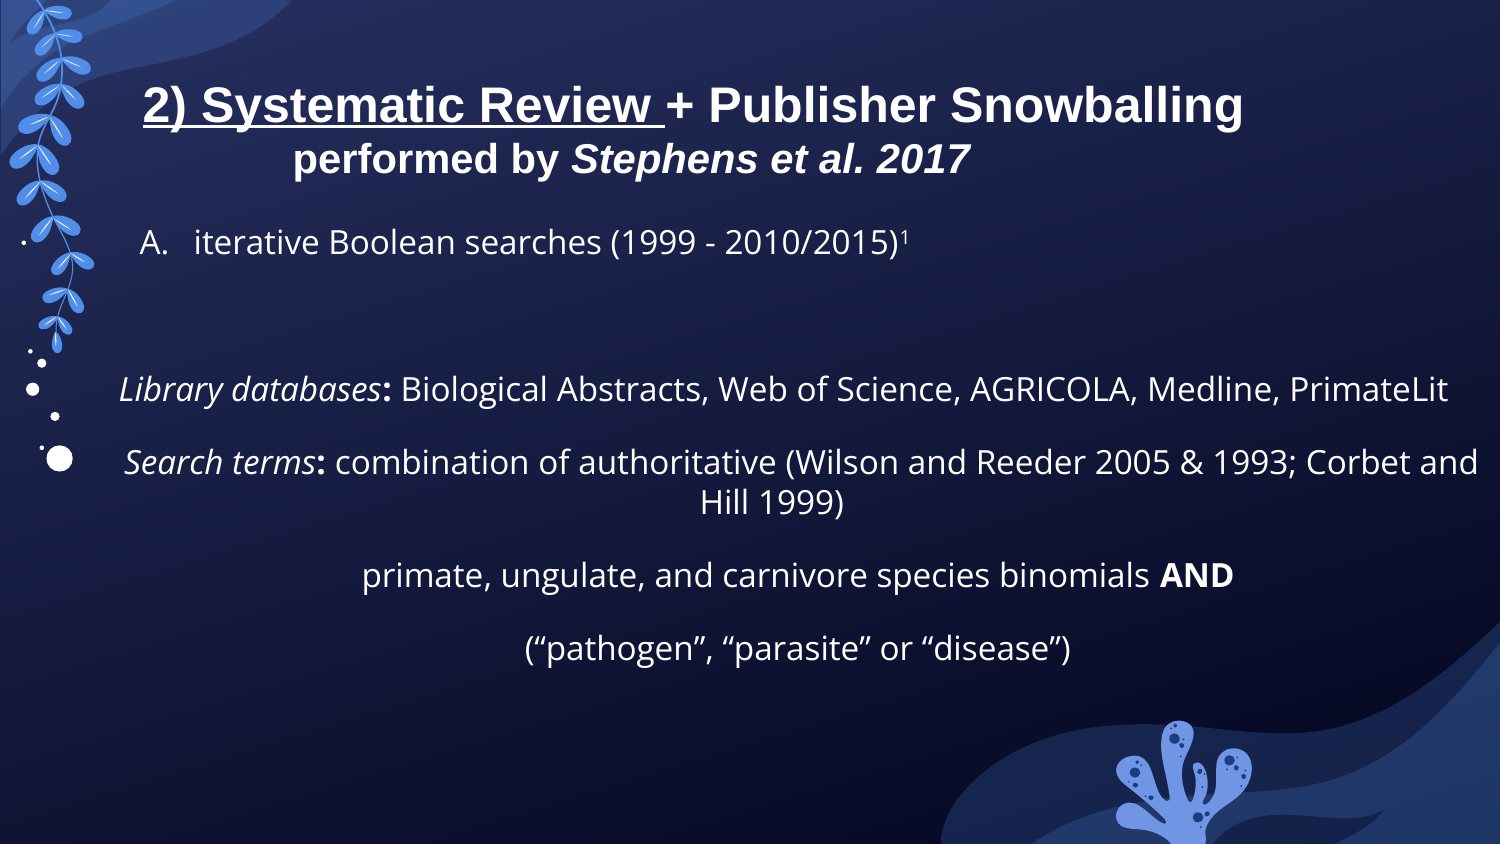

iterative Boolean searches (1999 - 2010/2015)1

Library databases: Biological Abstracts, Web of Science, AGRICOLA, Medline, PrimateLit
Search terms: combination of authoritative (Wilson and Reeder 2005 & 1993; Corbet and Hill 1999)
primate, ungulate, and carnivore species binomials AND
(“pathogen”, “parasite” or “disease”)

2) Systematic Review + Publisher Snowballing
performed by Stephens et al. 2017